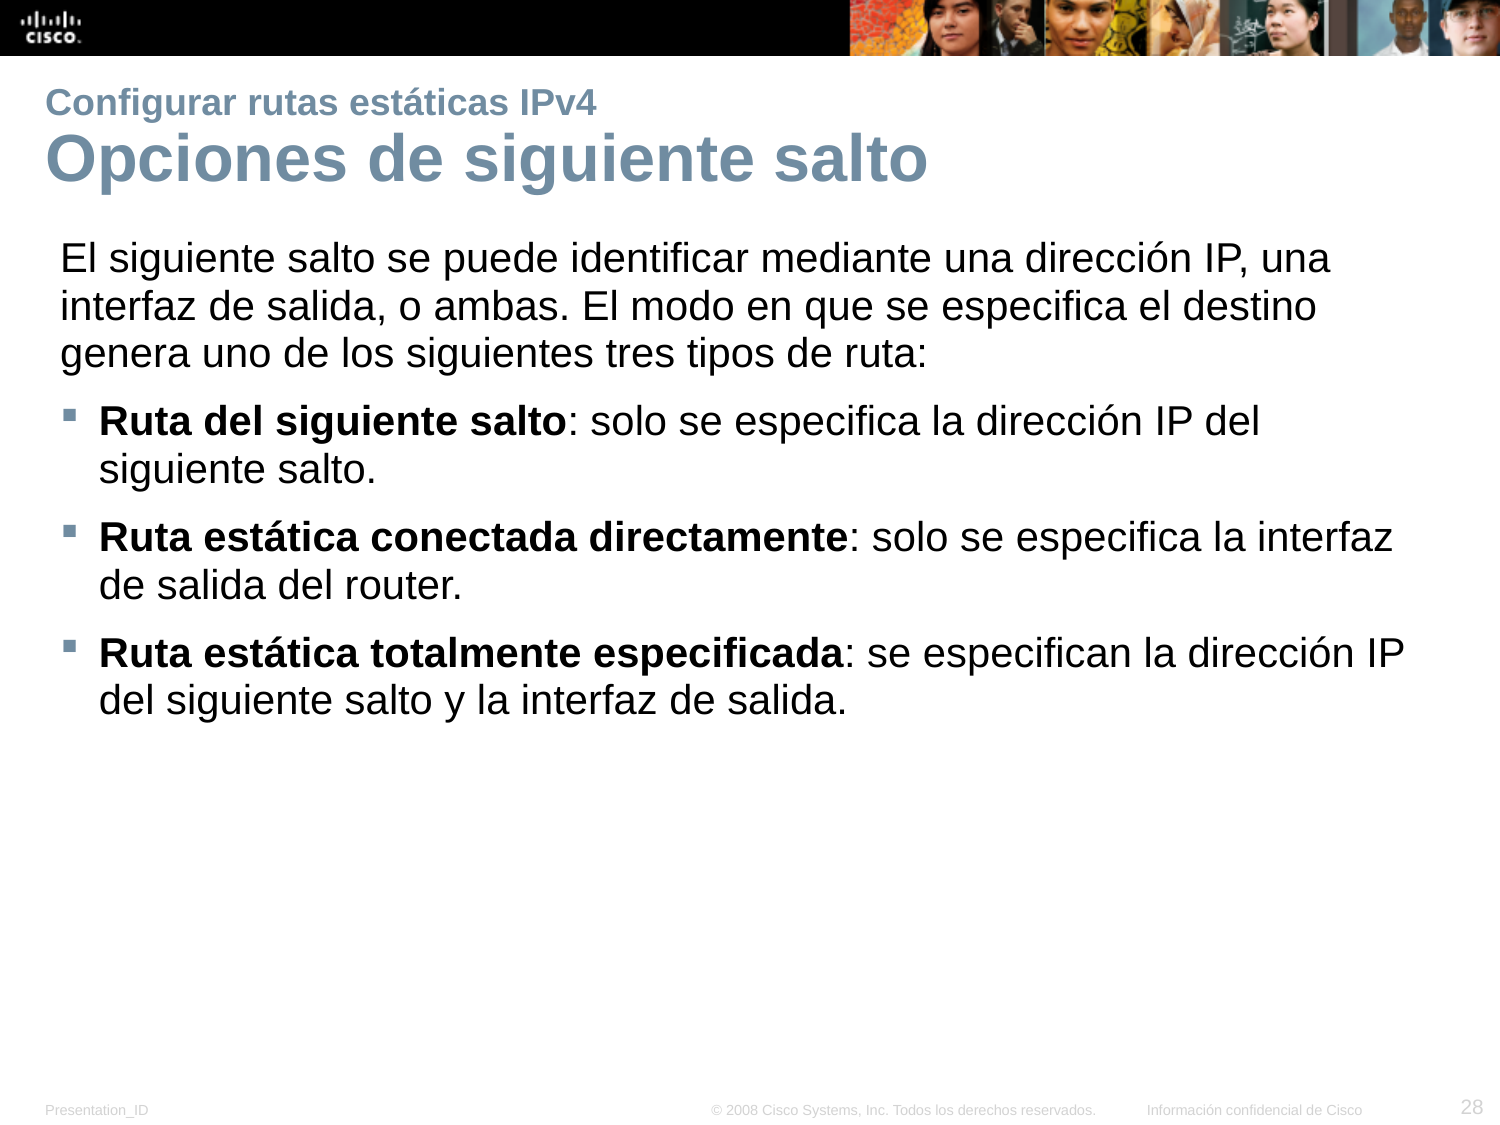

# Configurar rutas estáticas IPv4 Opciones de siguiente salto
El siguiente salto se puede identificar mediante una dirección IP, una interfaz de salida, o ambas. El modo en que se especifica el destino genera uno de los siguientes tres tipos de ruta:
Ruta del siguiente salto: solo se especifica la dirección IP del siguiente salto.
Ruta estática conectada directamente: solo se especifica la interfaz de salida del router.
Ruta estática totalmente especificada: se especifican la dirección IP del siguiente salto y la interfaz de salida.